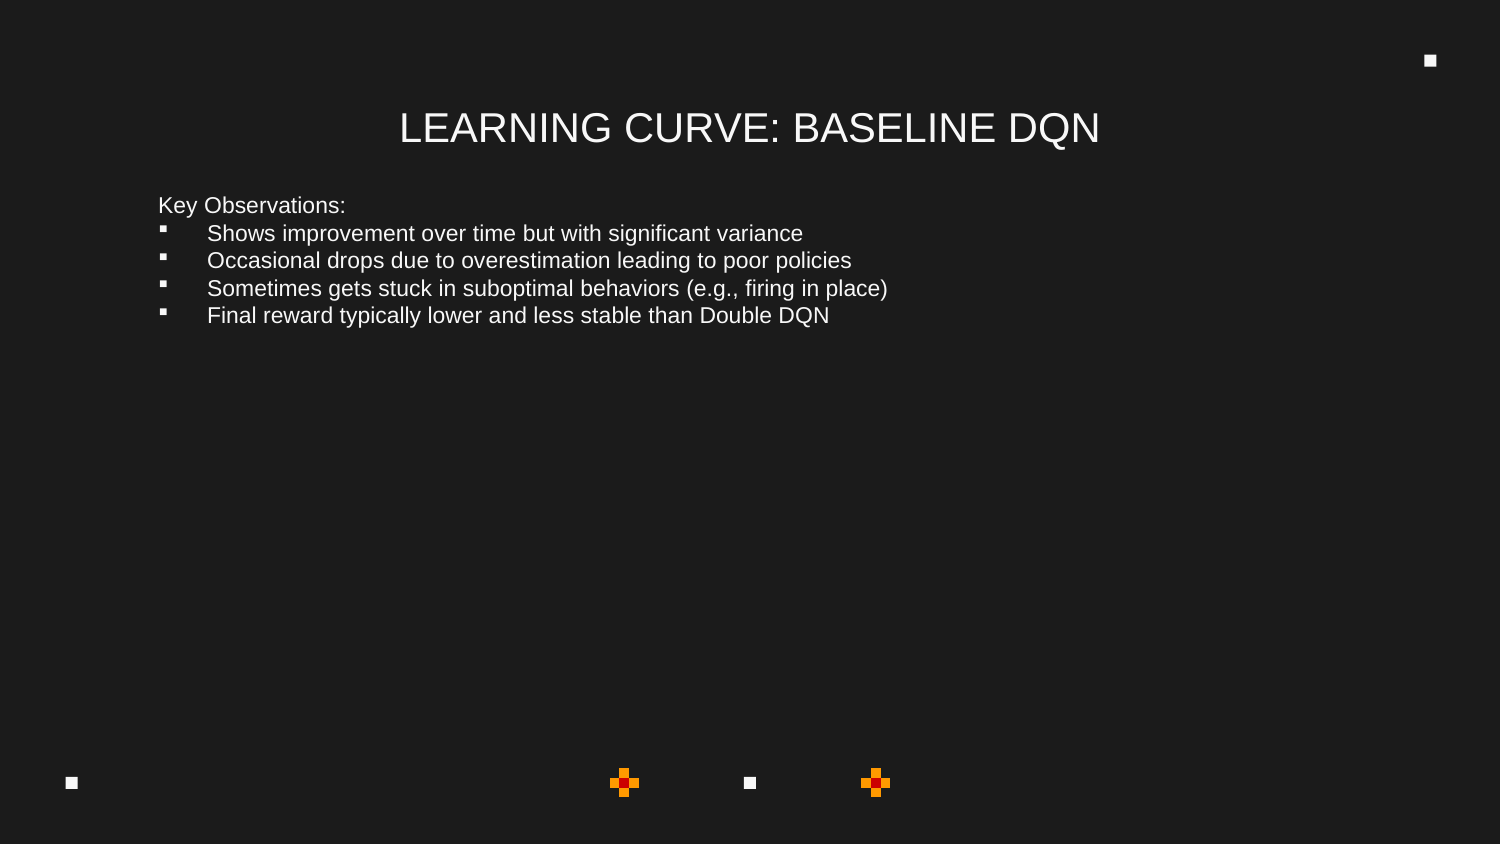

# LEARNING CURVE: BASELINE DQN
Key Observations:
Shows improvement over time but with significant variance
Occasional drops due to overestimation leading to poor policies
Sometimes gets stuck in suboptimal behaviors (e.g., firing in place)
Final reward typically lower and less stable than Double DQN